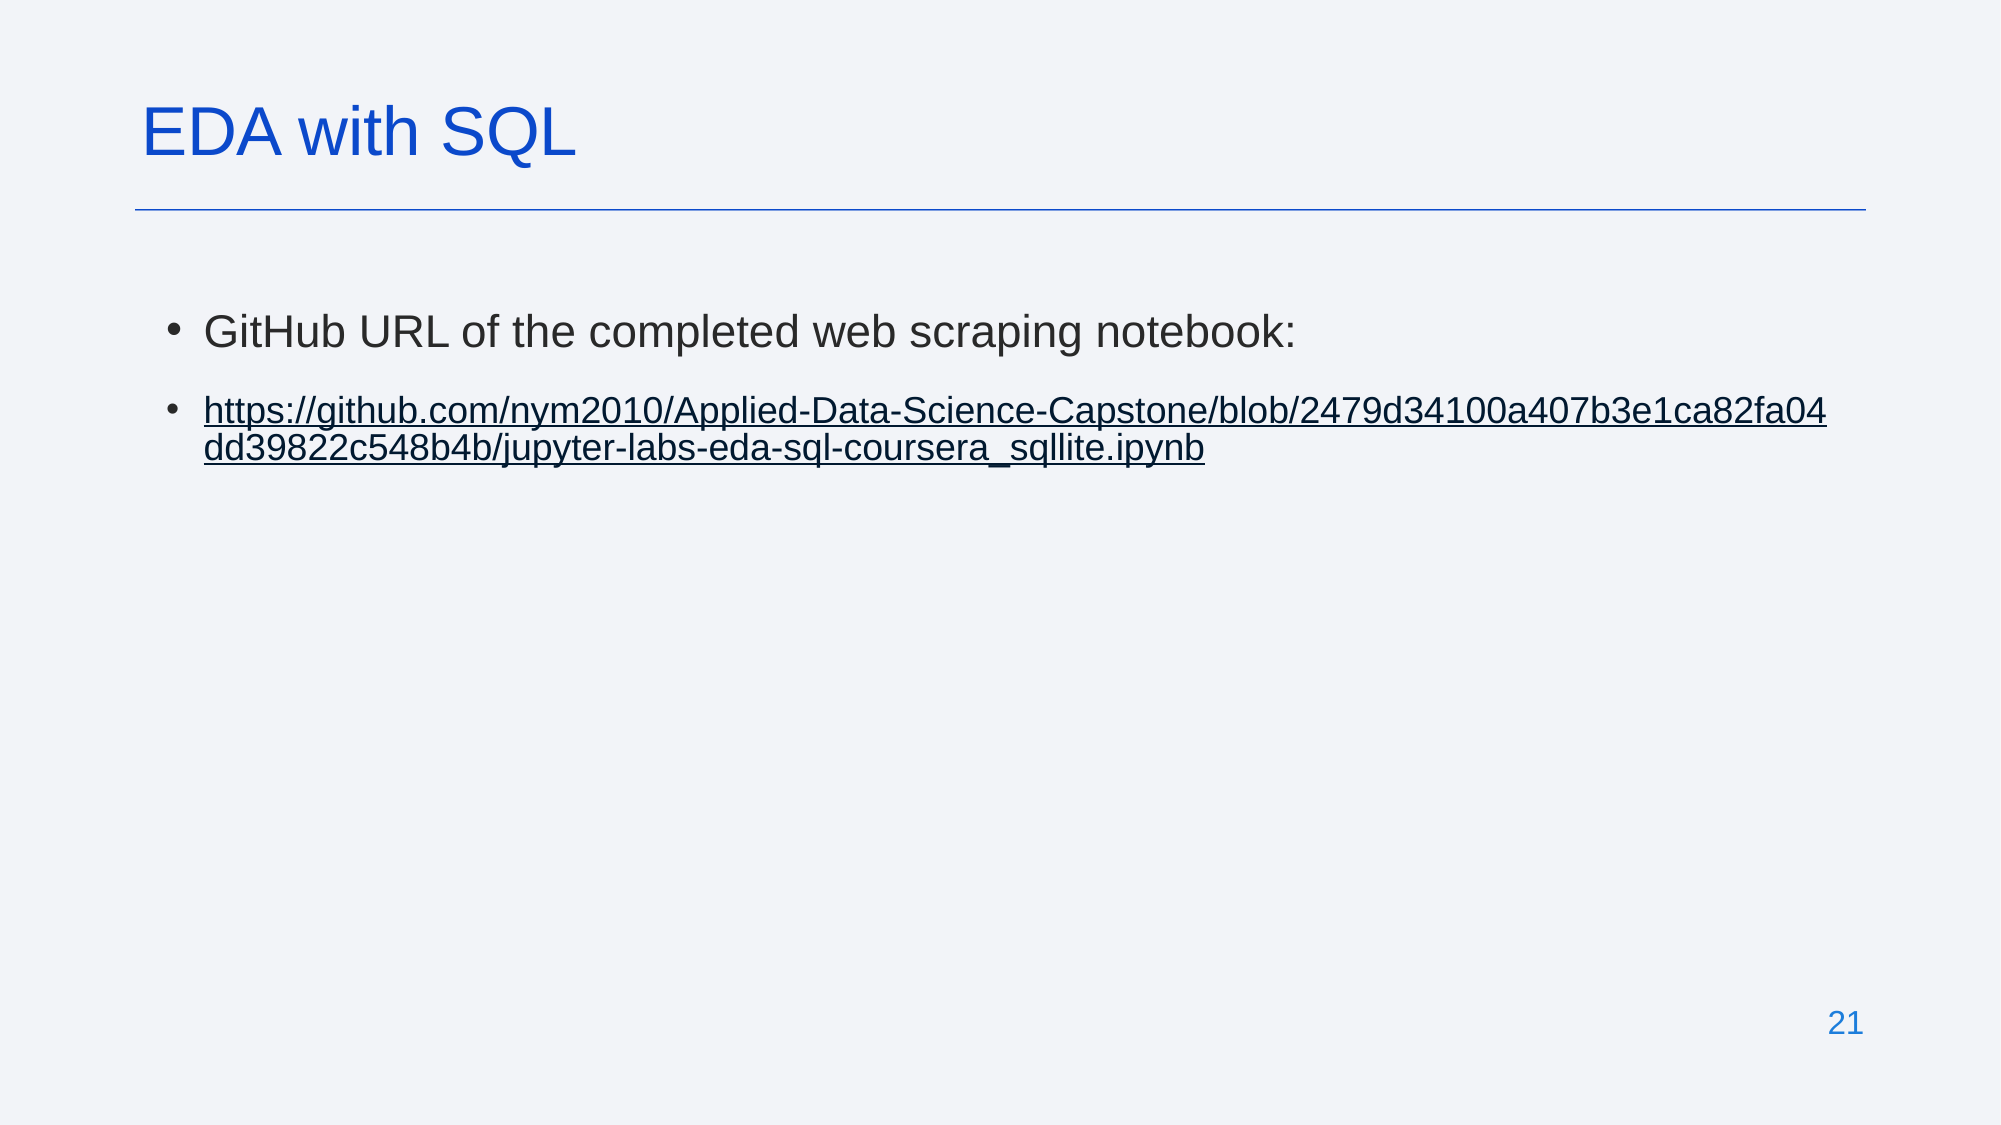

EDA with SQL
GitHub URL of the completed web scraping notebook:
https://github.com/nym2010/Applied-Data-Science-Capstone/blob/2479d34100a407b3e1ca82fa04dd39822c548b4b/jupyter-labs-eda-sql-coursera_sqllite.ipynb

21